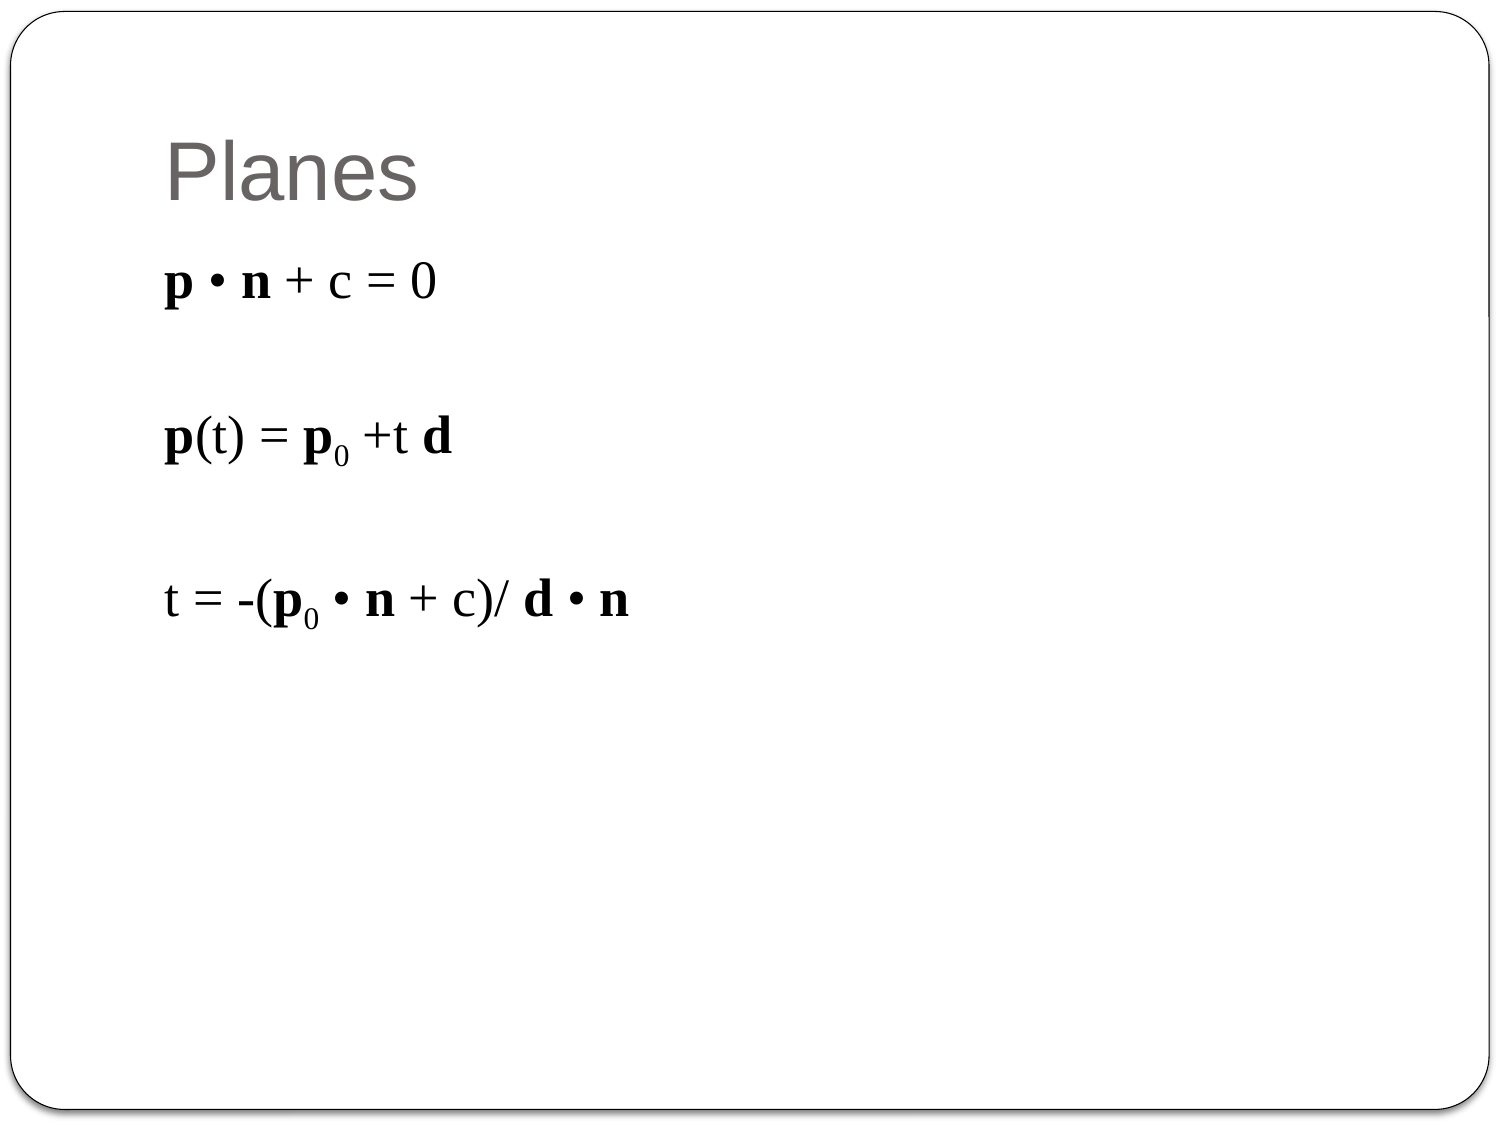

# Planes
p • n + c = 0

p(t) = p0 +t d

t = -(p0 • n + c)/ d • n